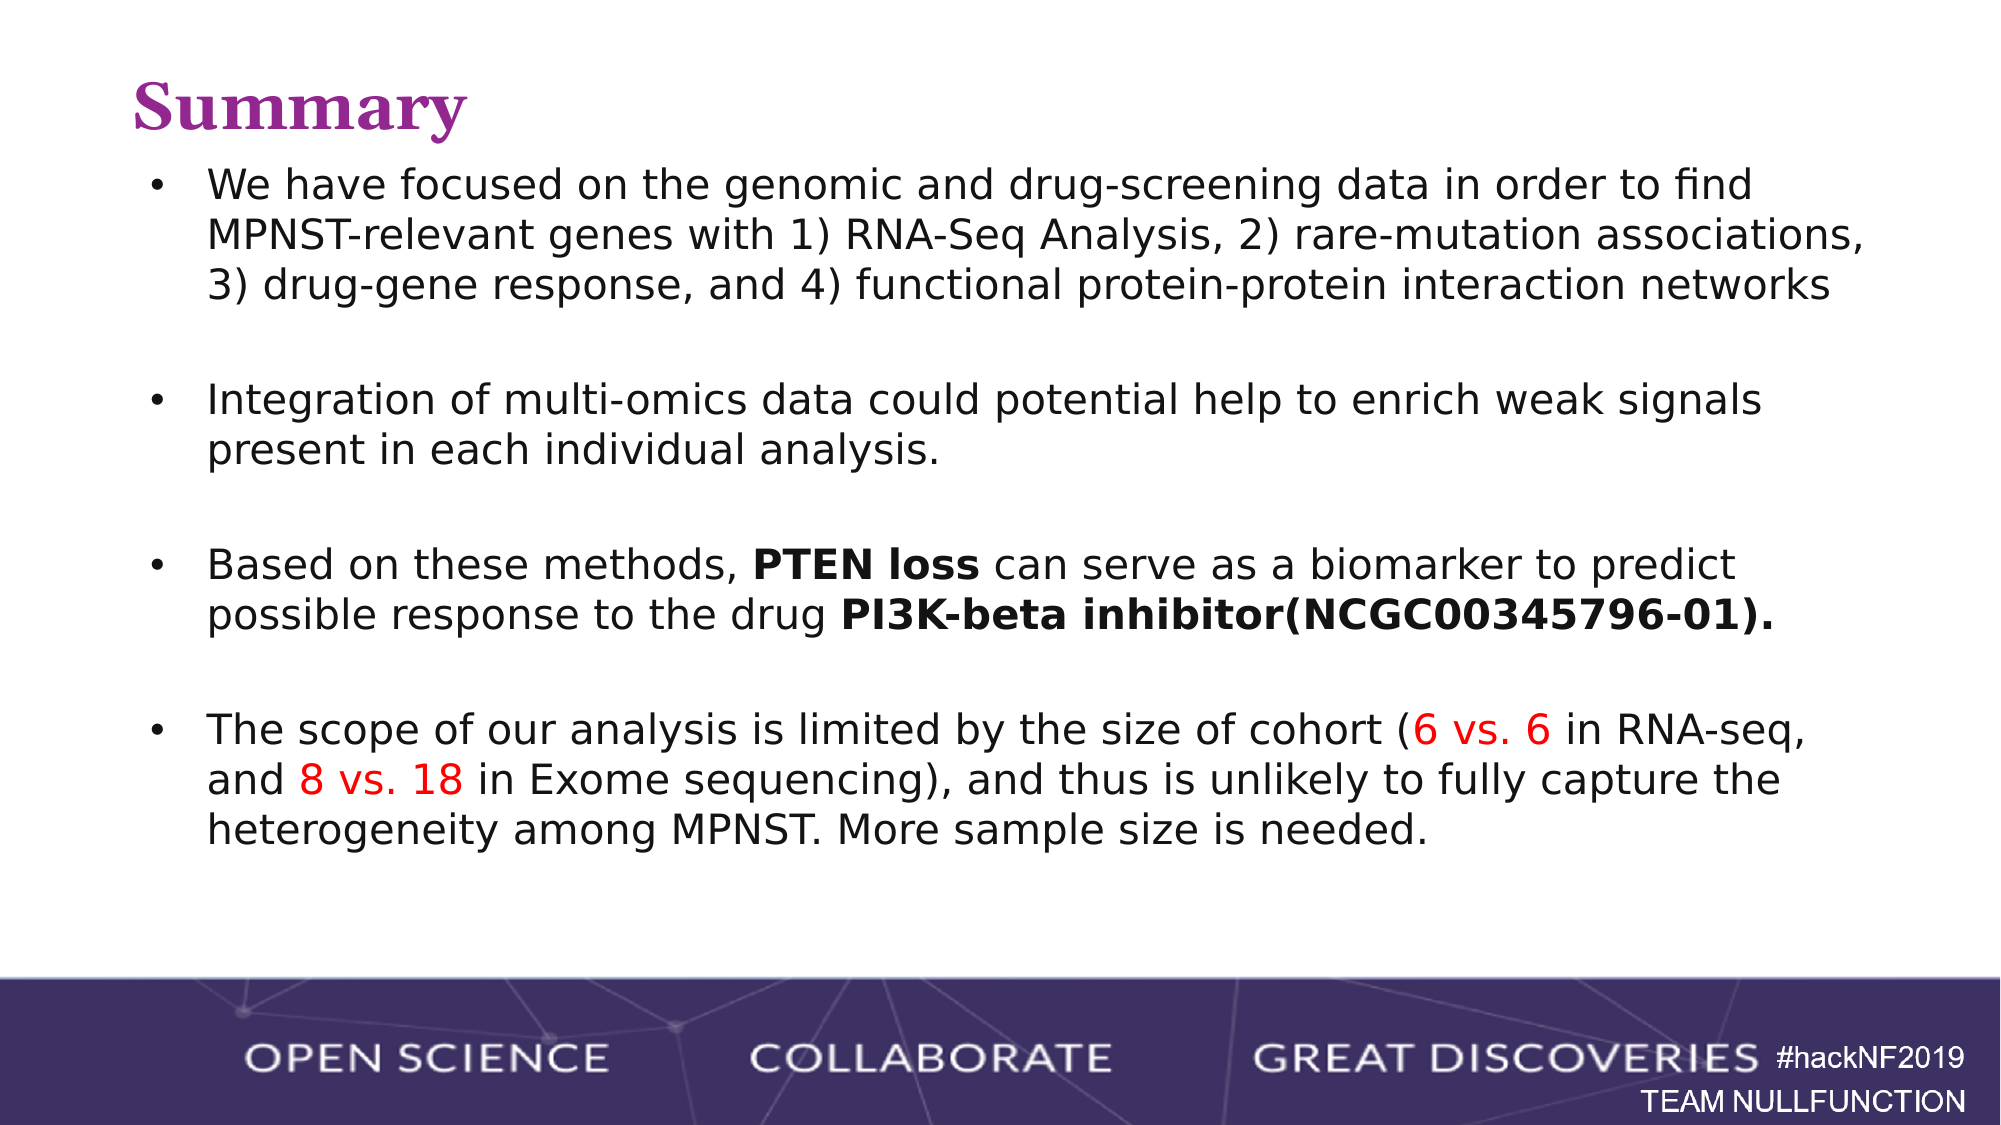

# Summary
We have focused on the genomic and drug-screening data in order to find MPNST-relevant genes with 1) RNA-Seq Analysis, 2) rare-mutation associations, 3) drug-gene response, and 4) functional protein-protein interaction networks

Integration of multi-omics data could potential help to enrich weak signals present in each individual analysis.

Based on these methods, PTEN loss can serve as a biomarker to predict possible response to the drug PI3K-beta inhibitor(NCGC00345796-01).

The scope of our analysis is limited by the size of cohort (6 vs. 6 in RNA-seq, and 8 vs. 18 in Exome sequencing), and thus is unlikely to fully capture the heterogeneity among MPNST. More sample size is needed.